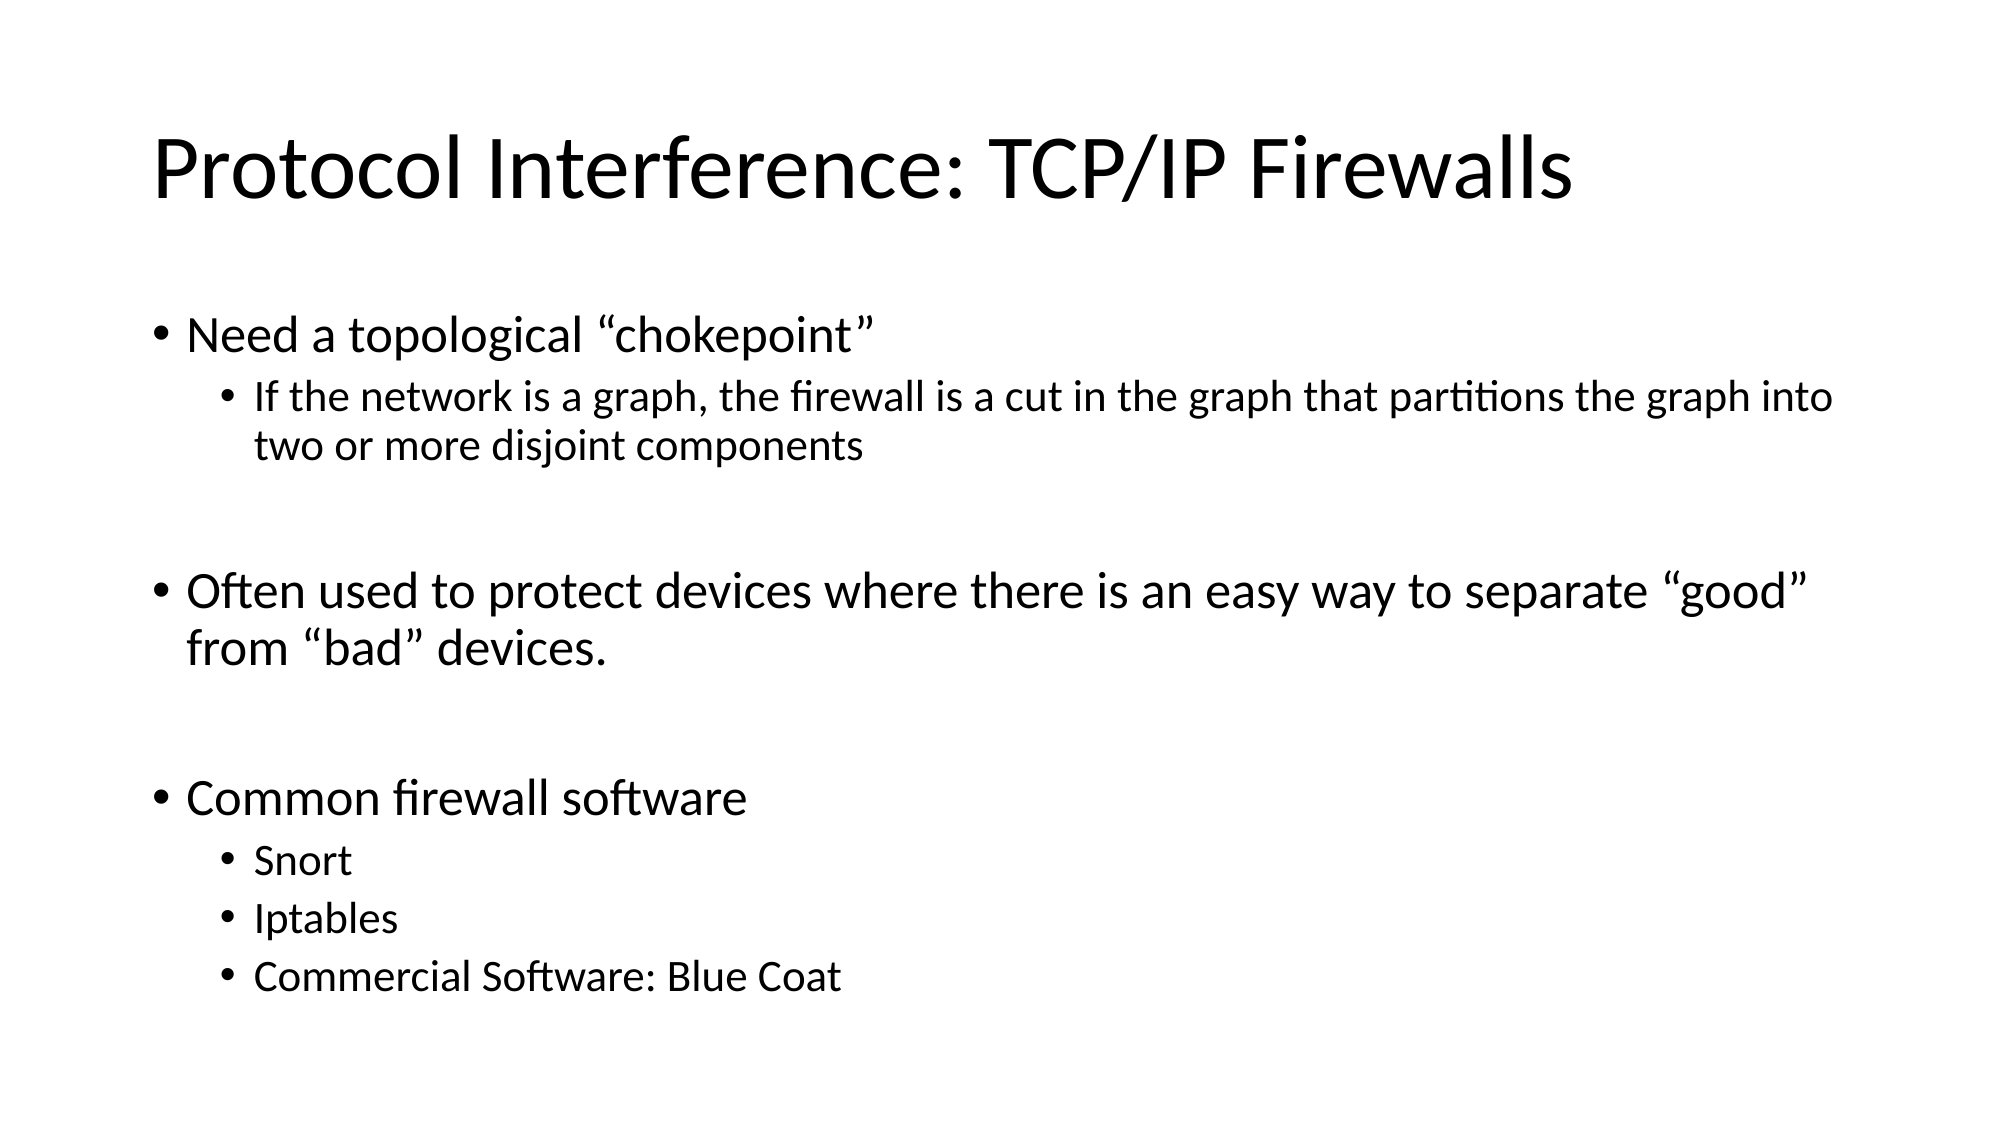

# Protocol Interference: TCP/IP Firewalls
Need a topological “chokepoint”
If the network is a graph, the firewall is a cut in the graph that partitions the graph into two or more disjoint components

Often used to protect devices where there is an easy way to separate “good” from “bad” devices.

Common firewall software
Snort
Iptables
Commercial Software: Blue Coat